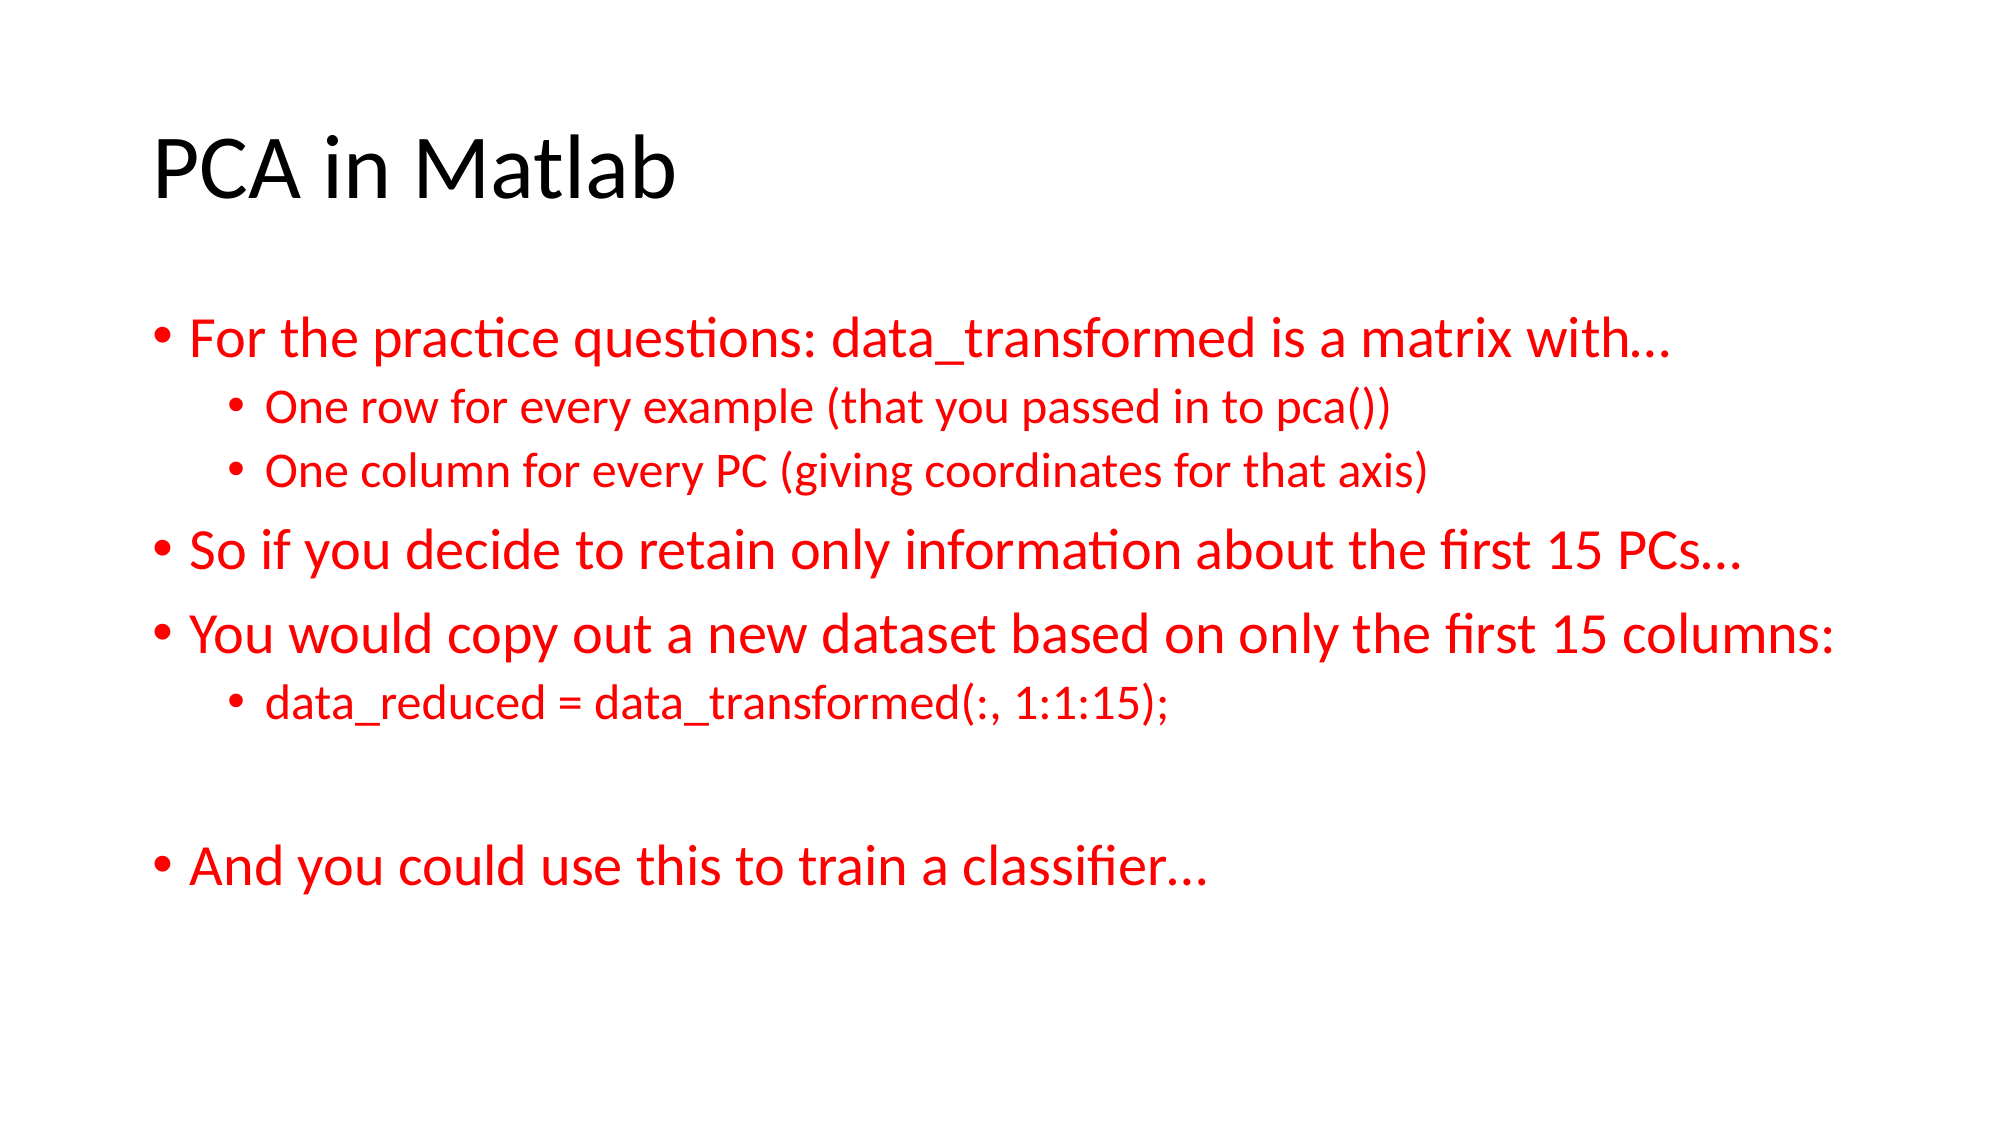

# PCA in Matlab
For the practice questions: data_transformed is a matrix with…
One row for every example (that you passed in to pca())
One column for every PC (giving coordinates for that axis)
So if you decide to retain only information about the first 15 PCs…
You would copy out a new dataset based on only the first 15 columns:
data_reduced = data_transformed(:, 1:1:15);

And you could use this to train a classifier…